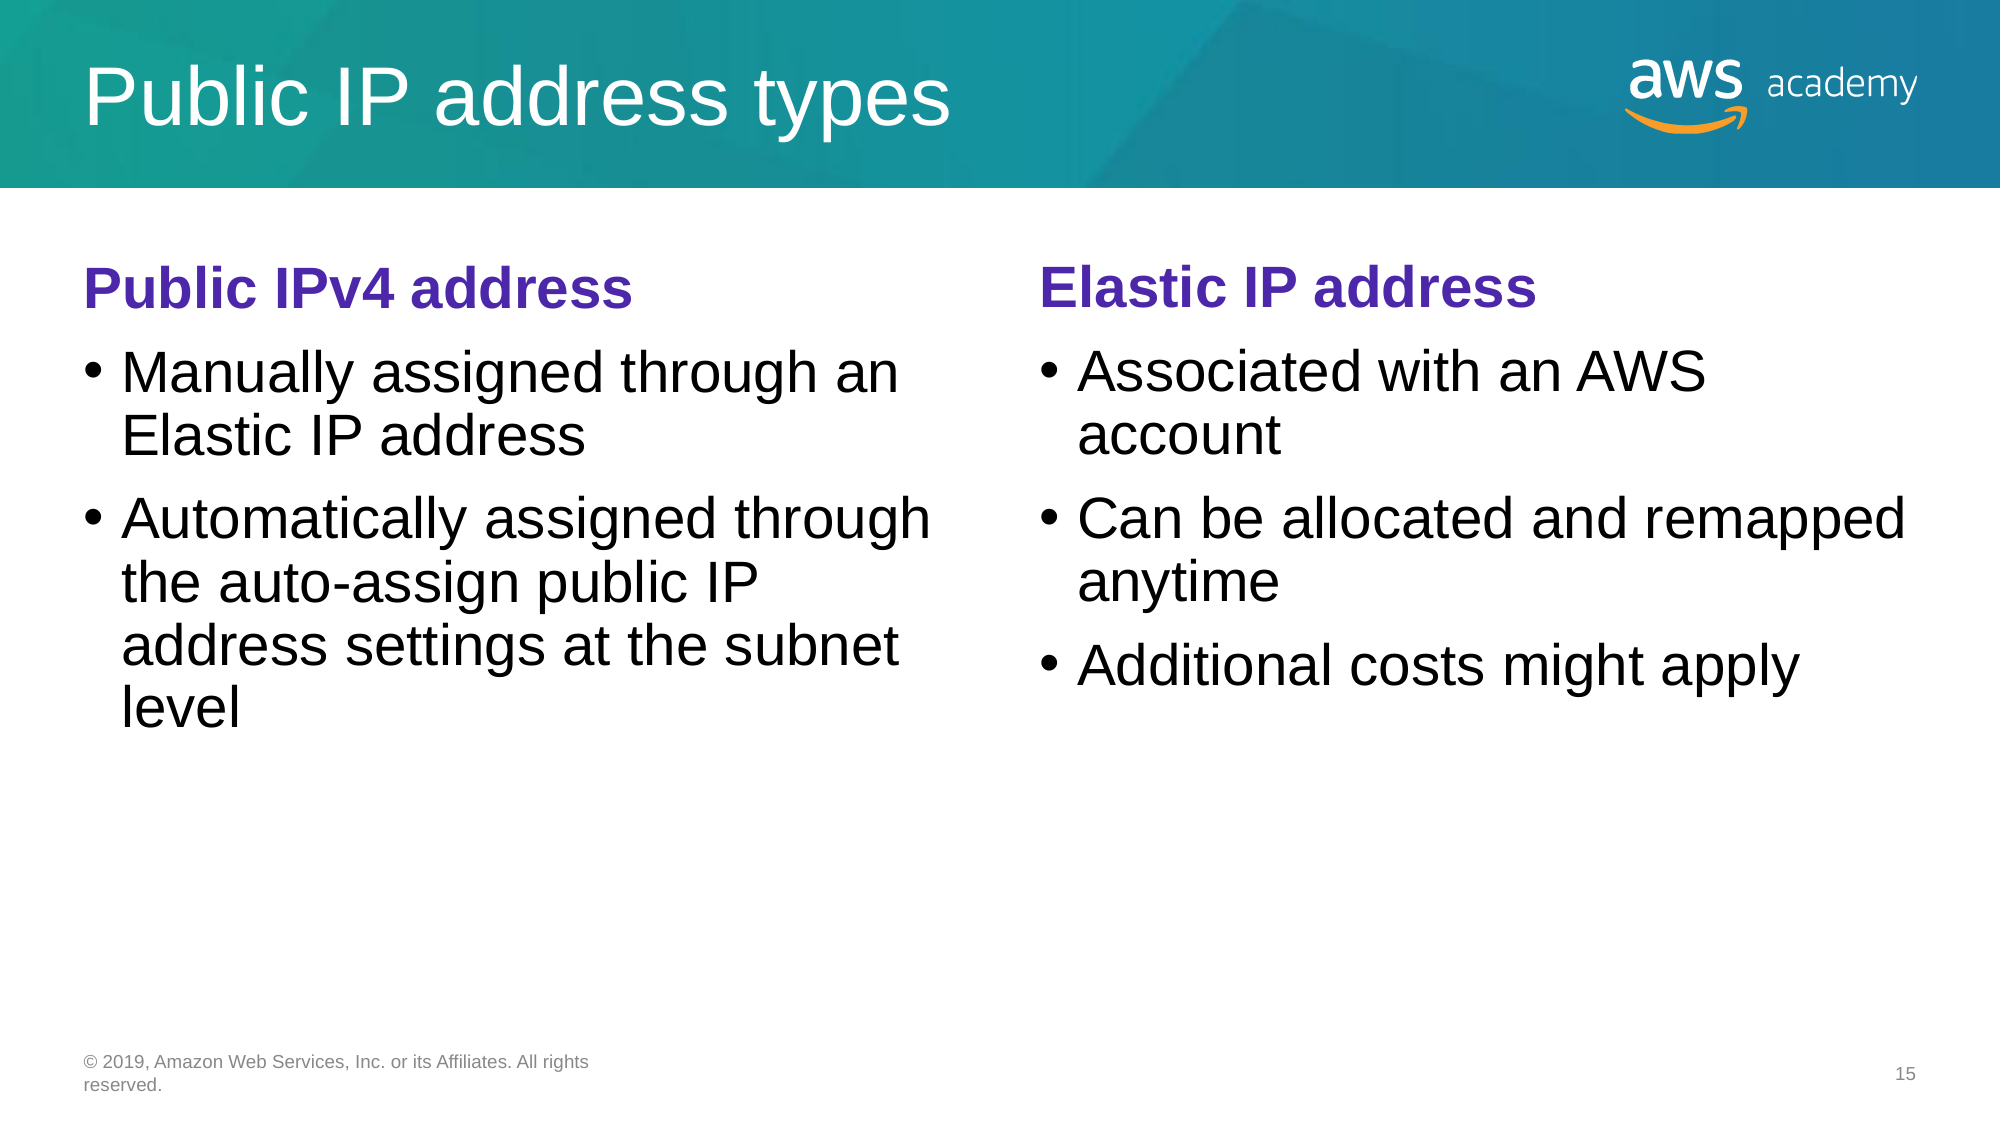

# Public IP address types
Elastic IP address
Associated with an AWS account
Can be allocated and remapped anytime
Additional costs might apply
Public IPv4 address
Manually assigned through an Elastic IP address
Automatically assigned through the auto-assign public IP address settings at the subnet level
© 2019, Amazon Web Services, Inc. or its Affiliates. All rights reserved.
15